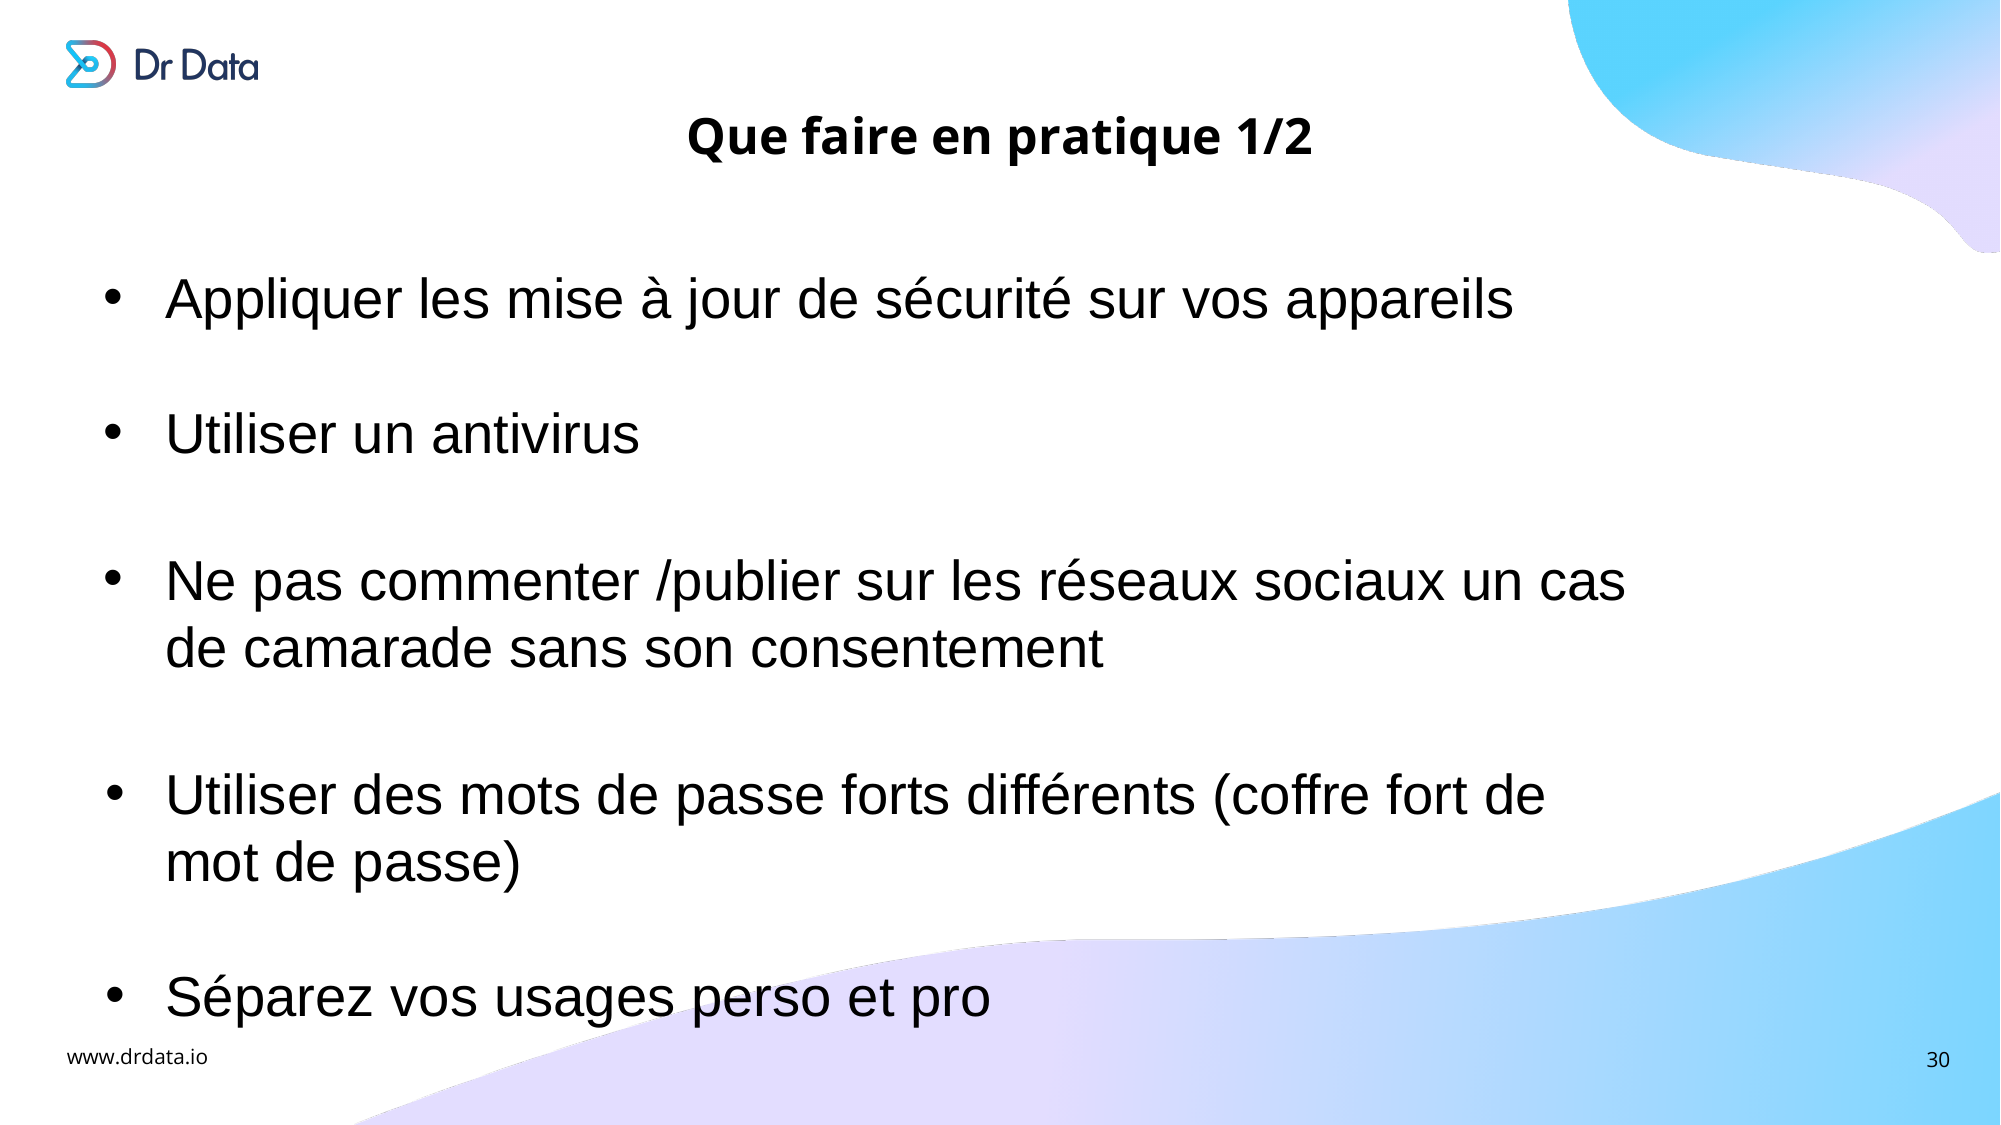

# Que faire en pratique 1/2
Appliquer les mise à jour de sécurité sur vos appareils

Utiliser un antivirus

Ne pas commenter /publier sur les réseaux sociaux un cas de camarade sans son consentement

Utiliser des mots de passe forts différents (coffre fort de mot de passe)

Séparez vos usages perso et pro

30